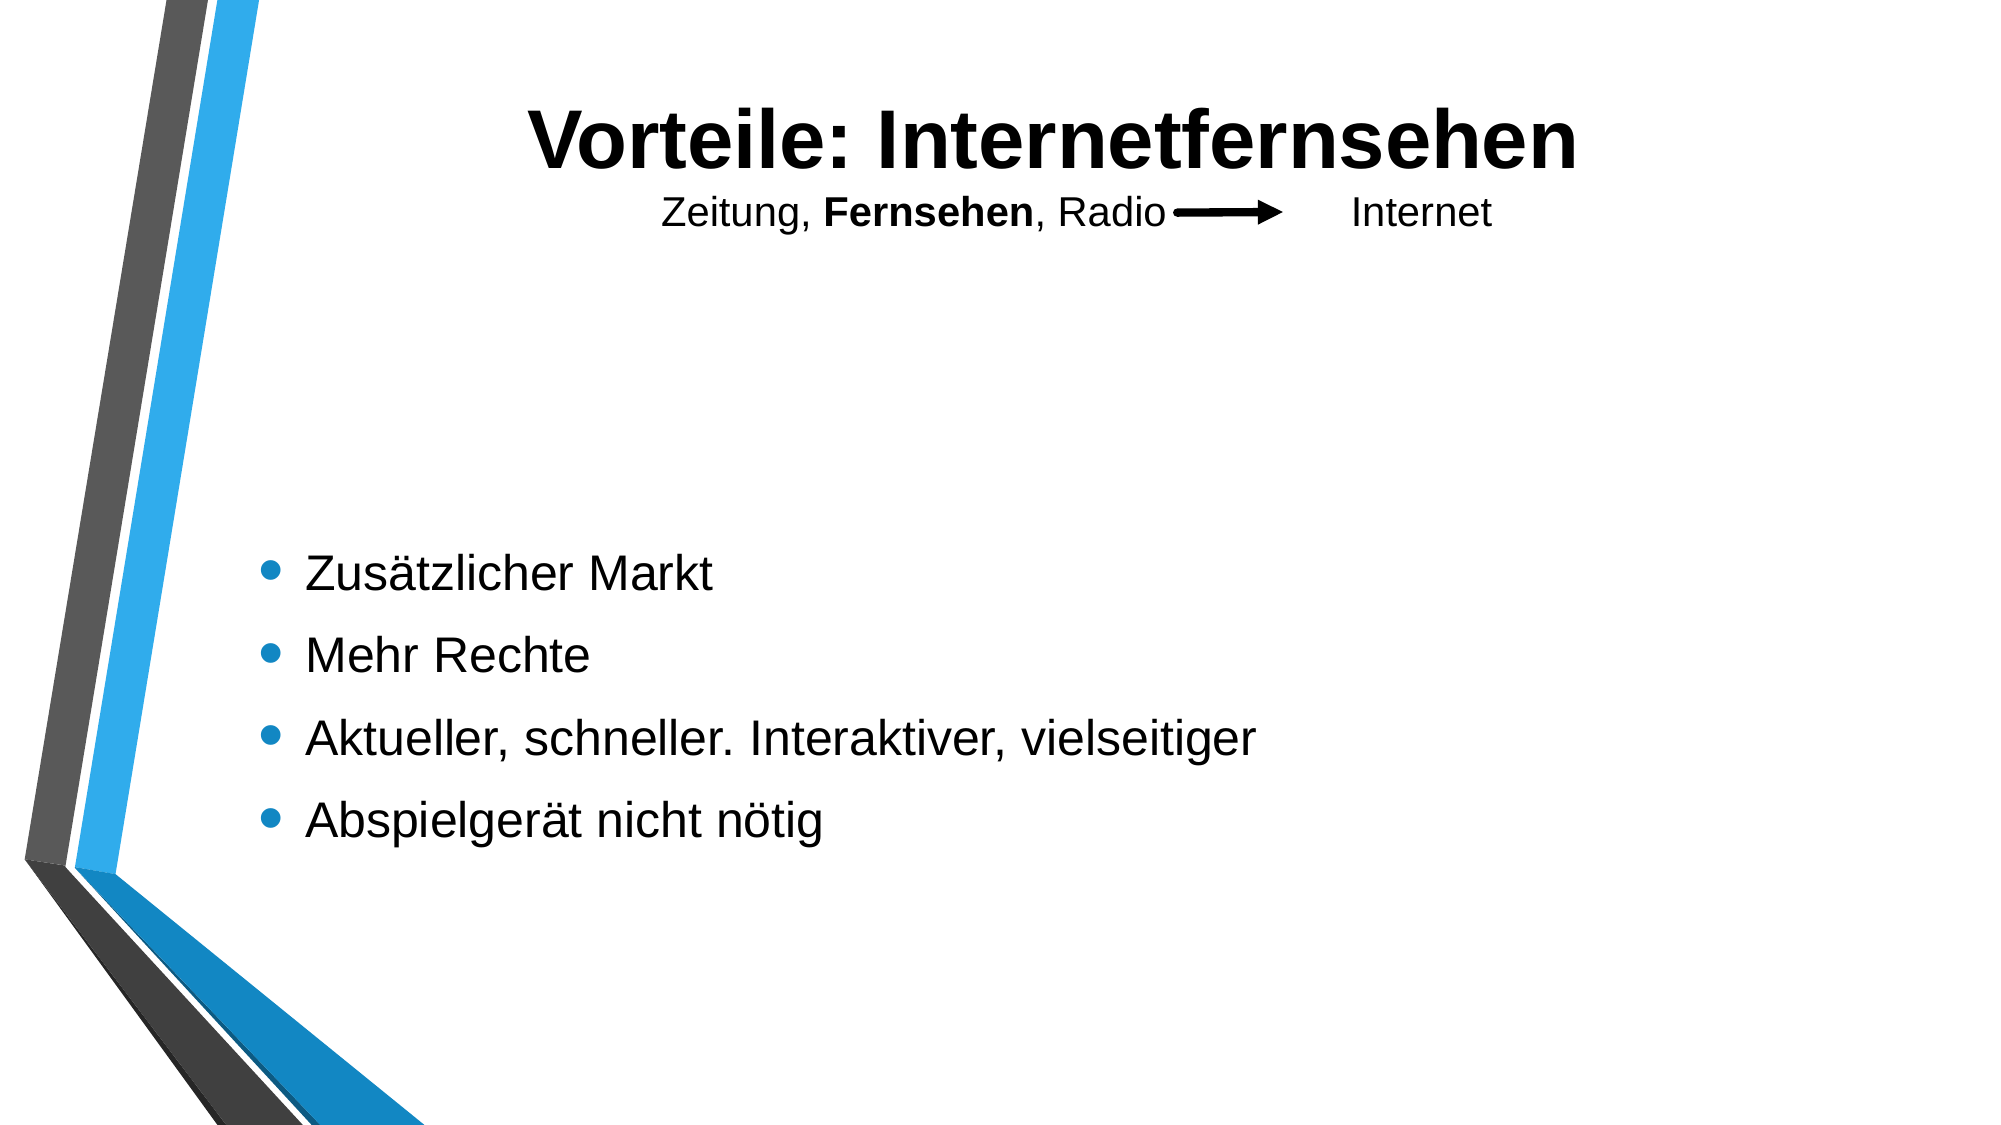

# Vorteile: Internetfernsehen Zeitung, Fernsehen, Radio                Internet
Zusätzlicher Markt
Mehr Rechte
Aktueller, schneller. Interaktiver, vielseitiger
Abspielgerät nicht nötig